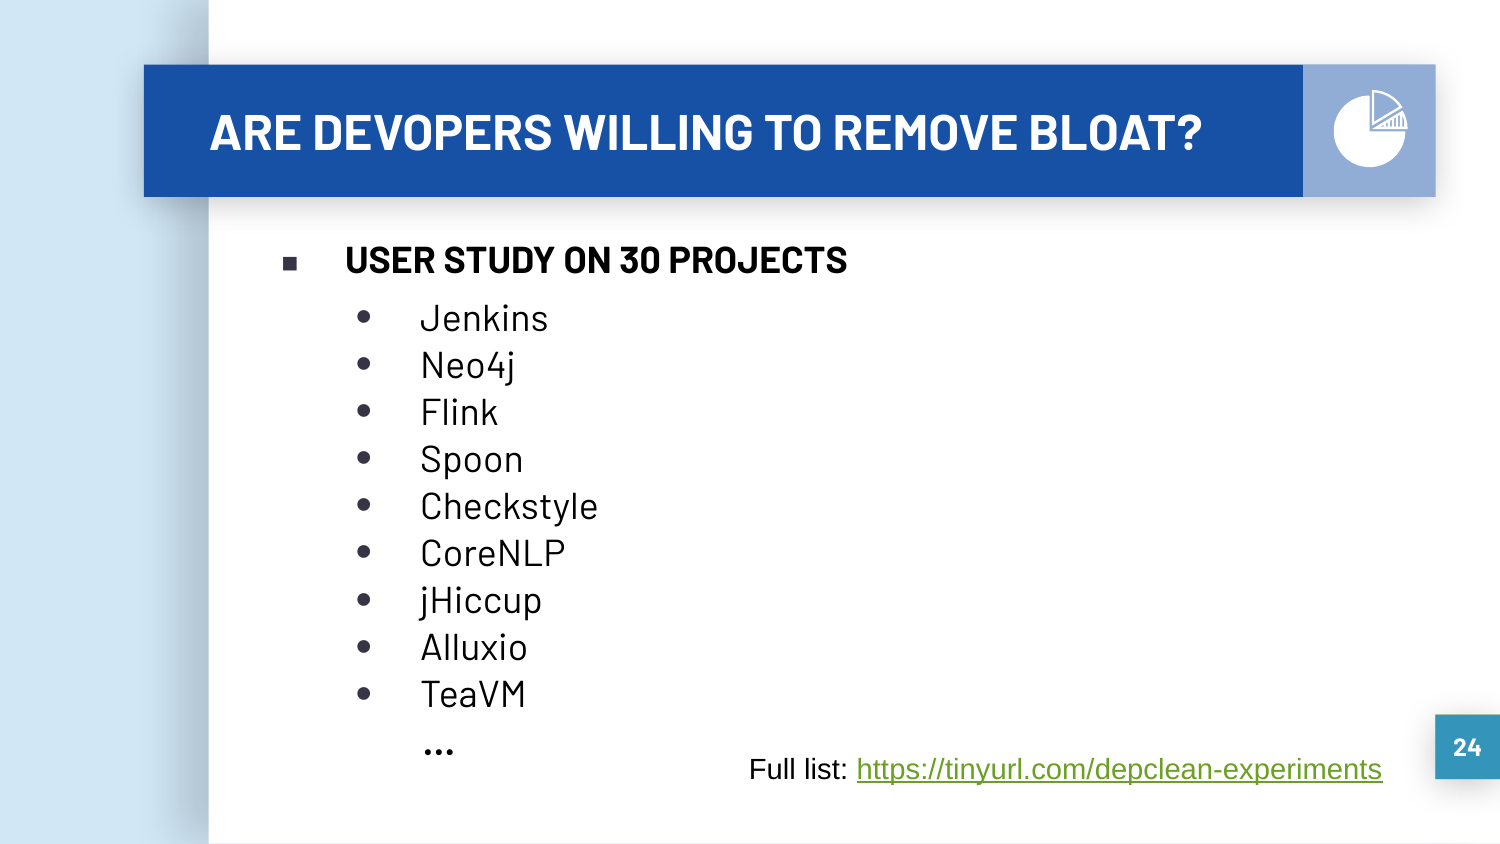

# ARE DEVOPERS WILLING TO REMOVE BLOAT?

USER STUDY ON 30 PROJECTS
Jenkins
Neo4j
Flink
Spoon
Checkstyle
CoreNLP
jHiccup
Alluxio
TeaVM
         …

24
Full list: https://tinyurl.com/depclean-experiments